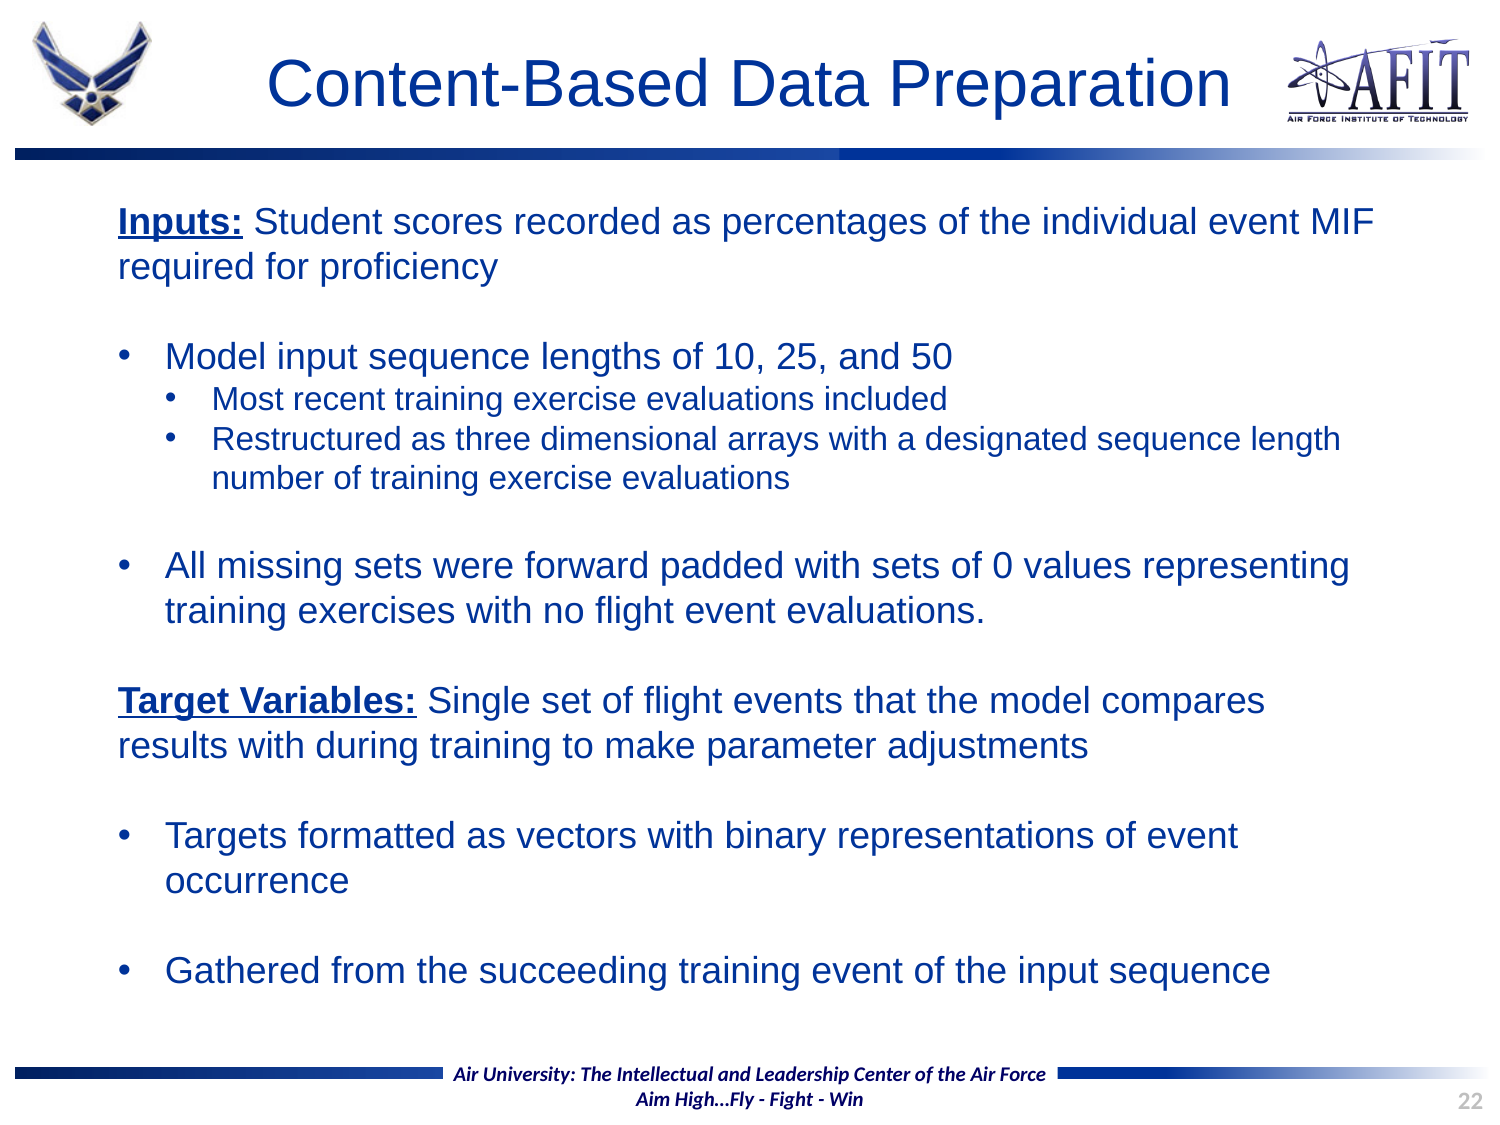

# Content-Based Data Preparation
Inputs: Student scores recorded as percentages of the individual event MIF required for proficiency

Model input sequence lengths of 10, 25, and 50
Most recent training exercise evaluations included
Restructured as three dimensional arrays with a designated sequence length number of training exercise evaluations

All missing sets were forward padded with sets of 0 values representing training exercises with no flight event evaluations.

Target Variables: Single set of flight events that the model compares results with during training to make parameter adjustments

Targets formatted as vectors with binary representations of event occurrence

Gathered from the succeeding training event of the input sequence